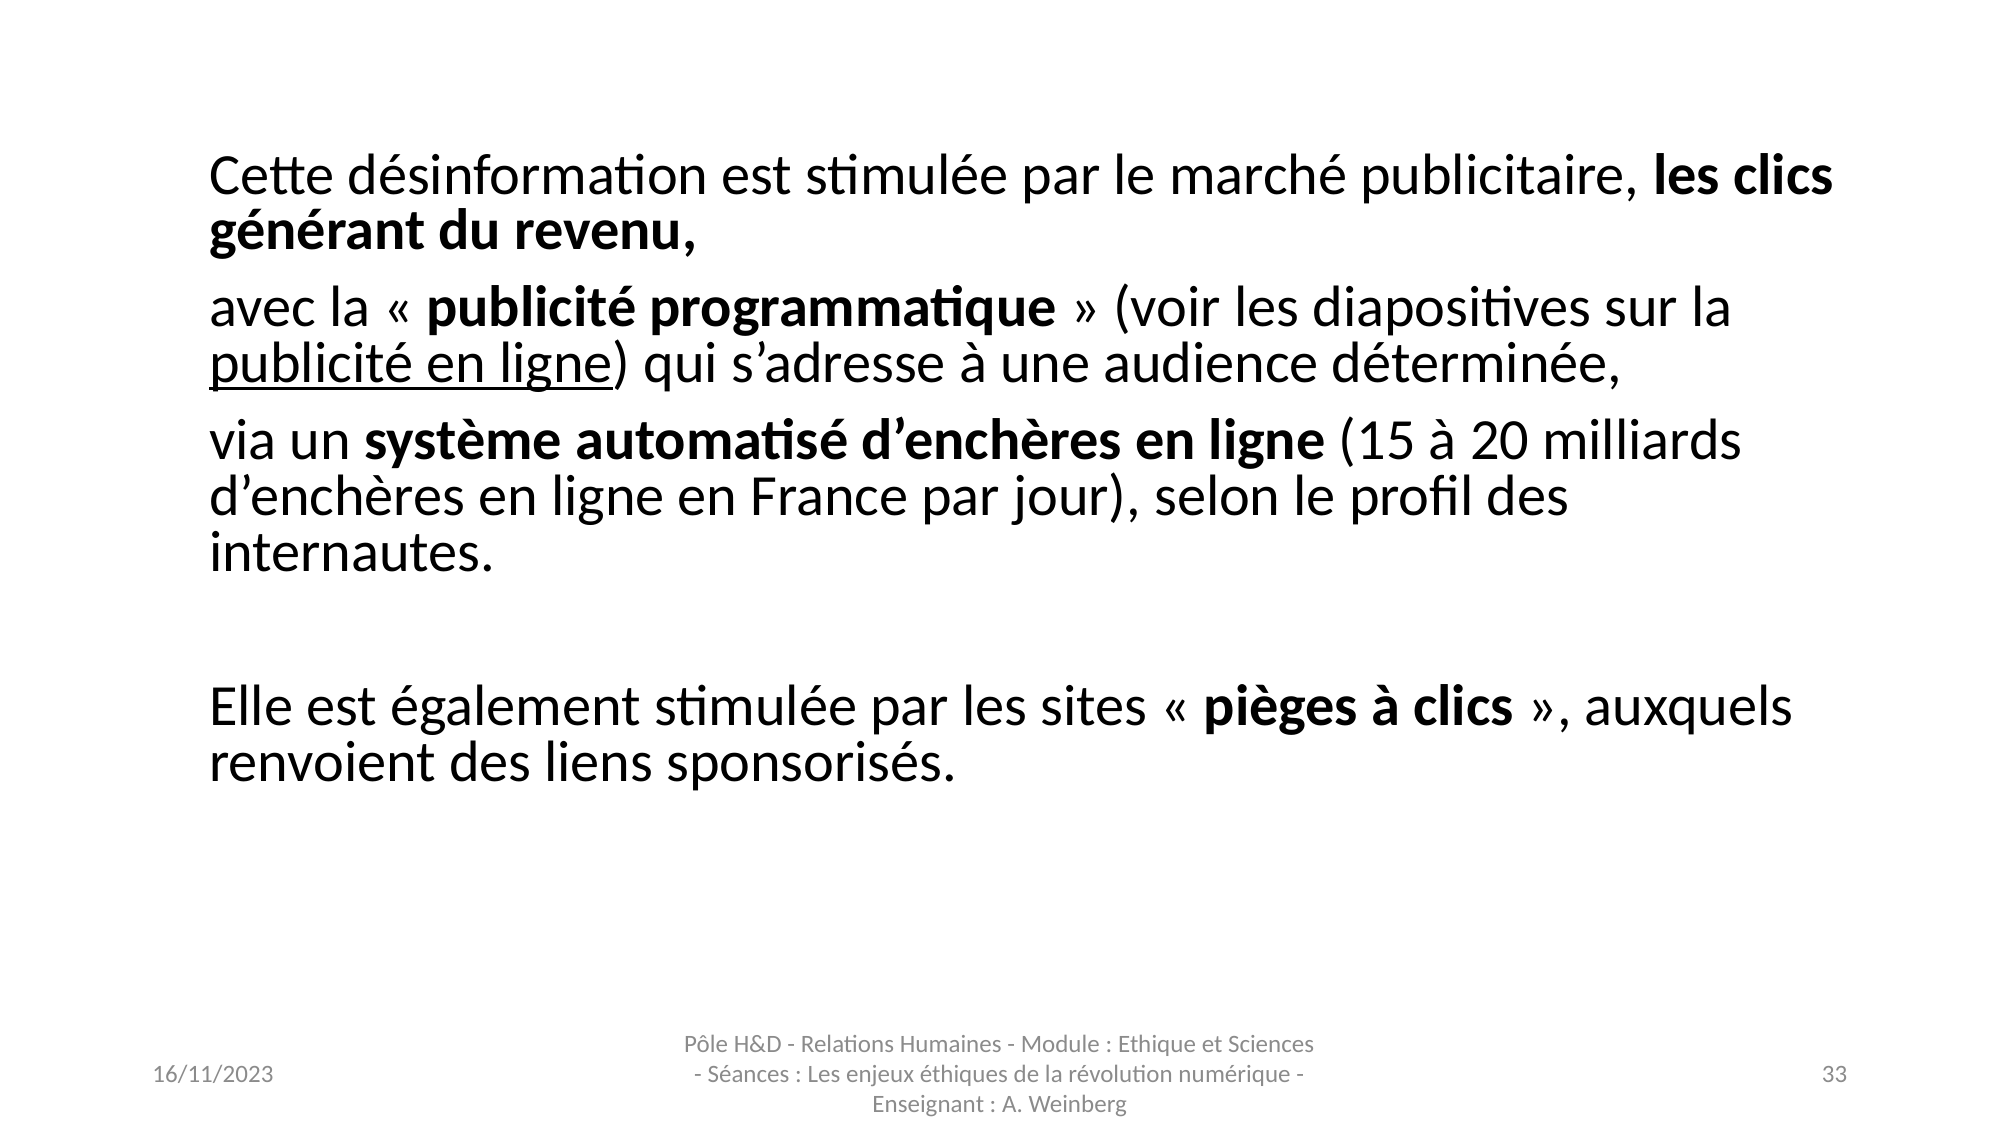

Cette désinformation est stimulée par le marché publicitaire, les clics générant du revenu,
avec la « publicité programmatique » (voir les diapositives sur la publicité en ligne) qui s’adresse à une audience déterminée,
via un système automatisé d’enchères en ligne (15 à 20 milliards d’enchères en ligne en France par jour), selon le profil des internautes.

Elle est également stimulée par les sites « pièges à clics », auxquels renvoient des liens sponsorisés.

16/11/2023
Pôle H&D - Relations Humaines - Module : Ethique et Sciences - Séances : Les enjeux éthiques de la révolution numérique - Enseignant : A. Weinberg
33